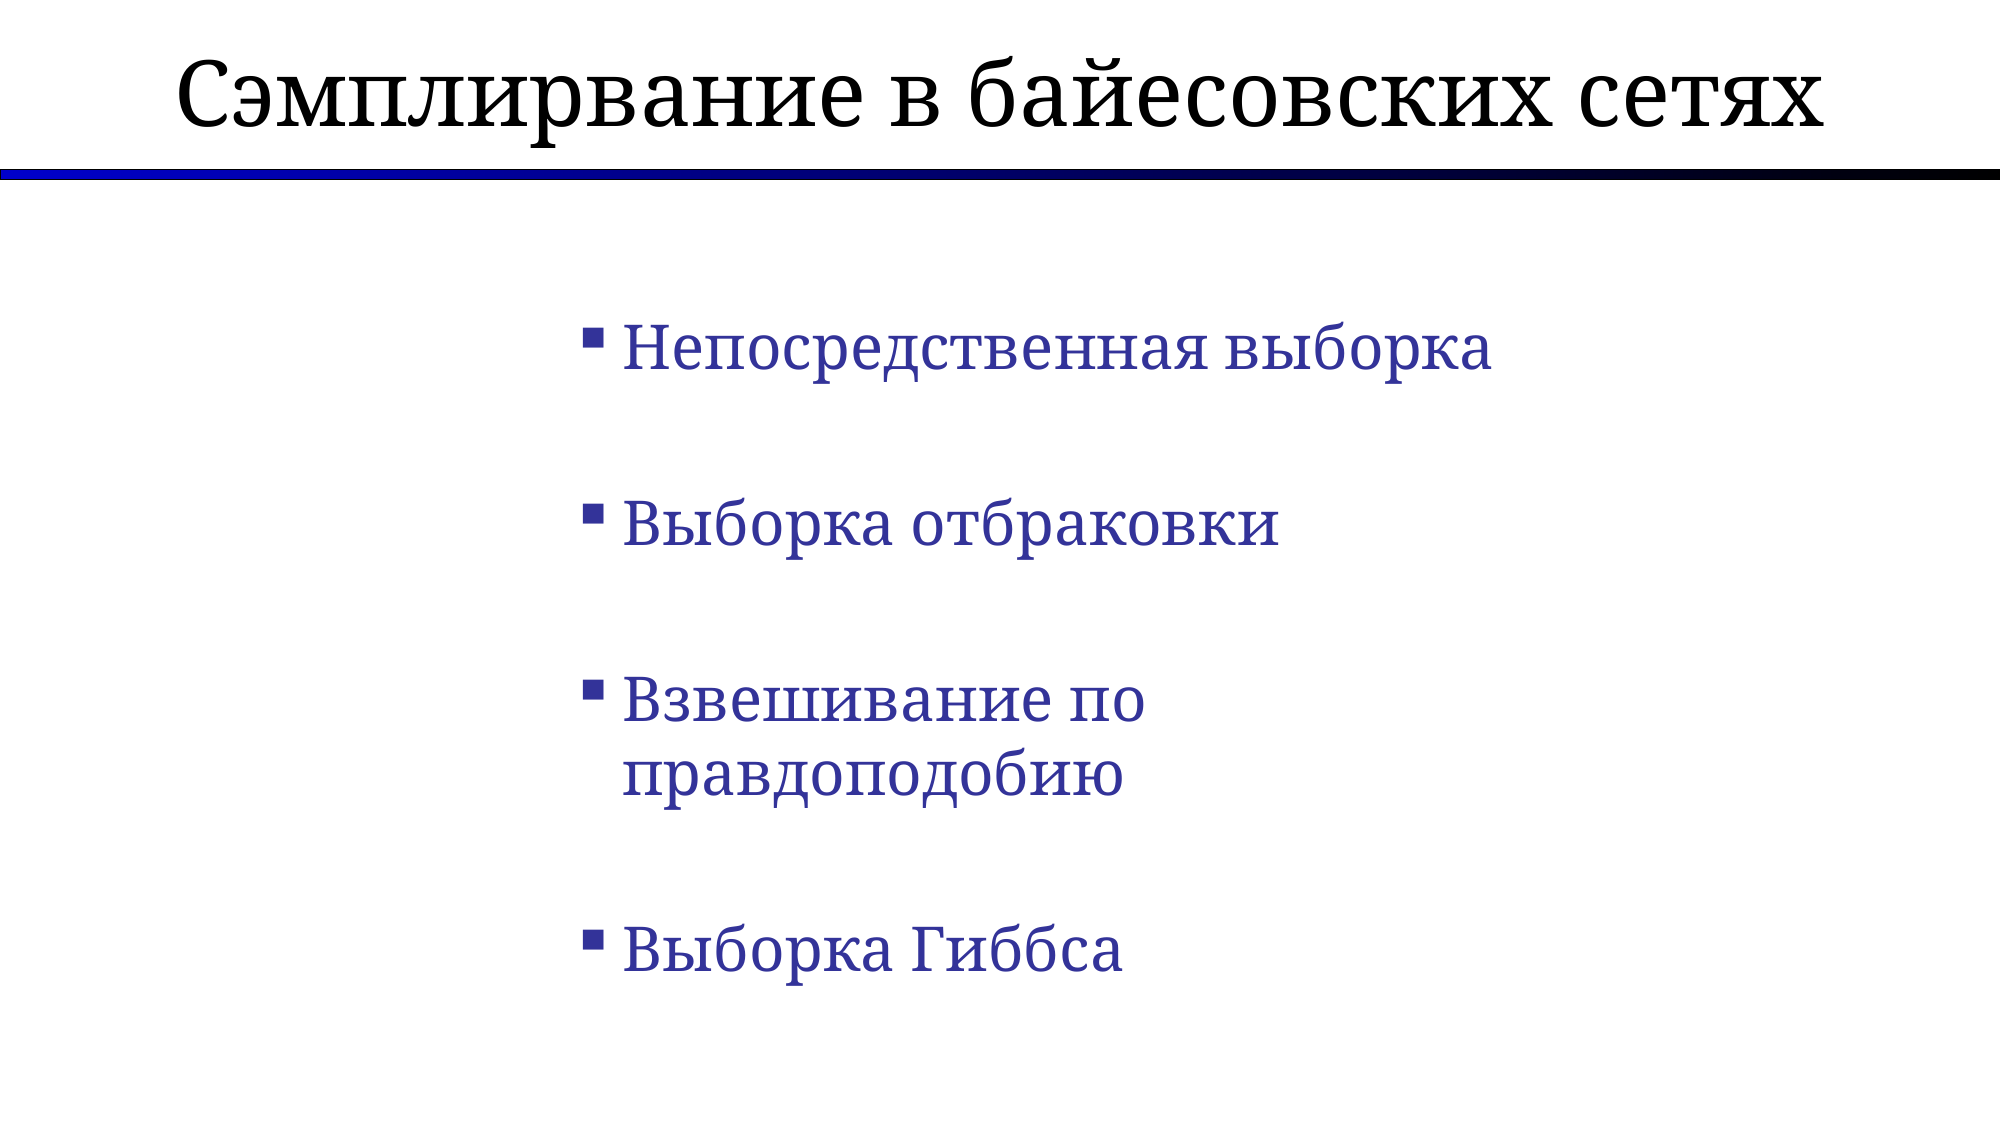

# Сэмплирвание в байесовских сетях
Непосредственная выборка

Выборка отбраковки

Взвешивание по  правдоподобию

Выборка Гиббса